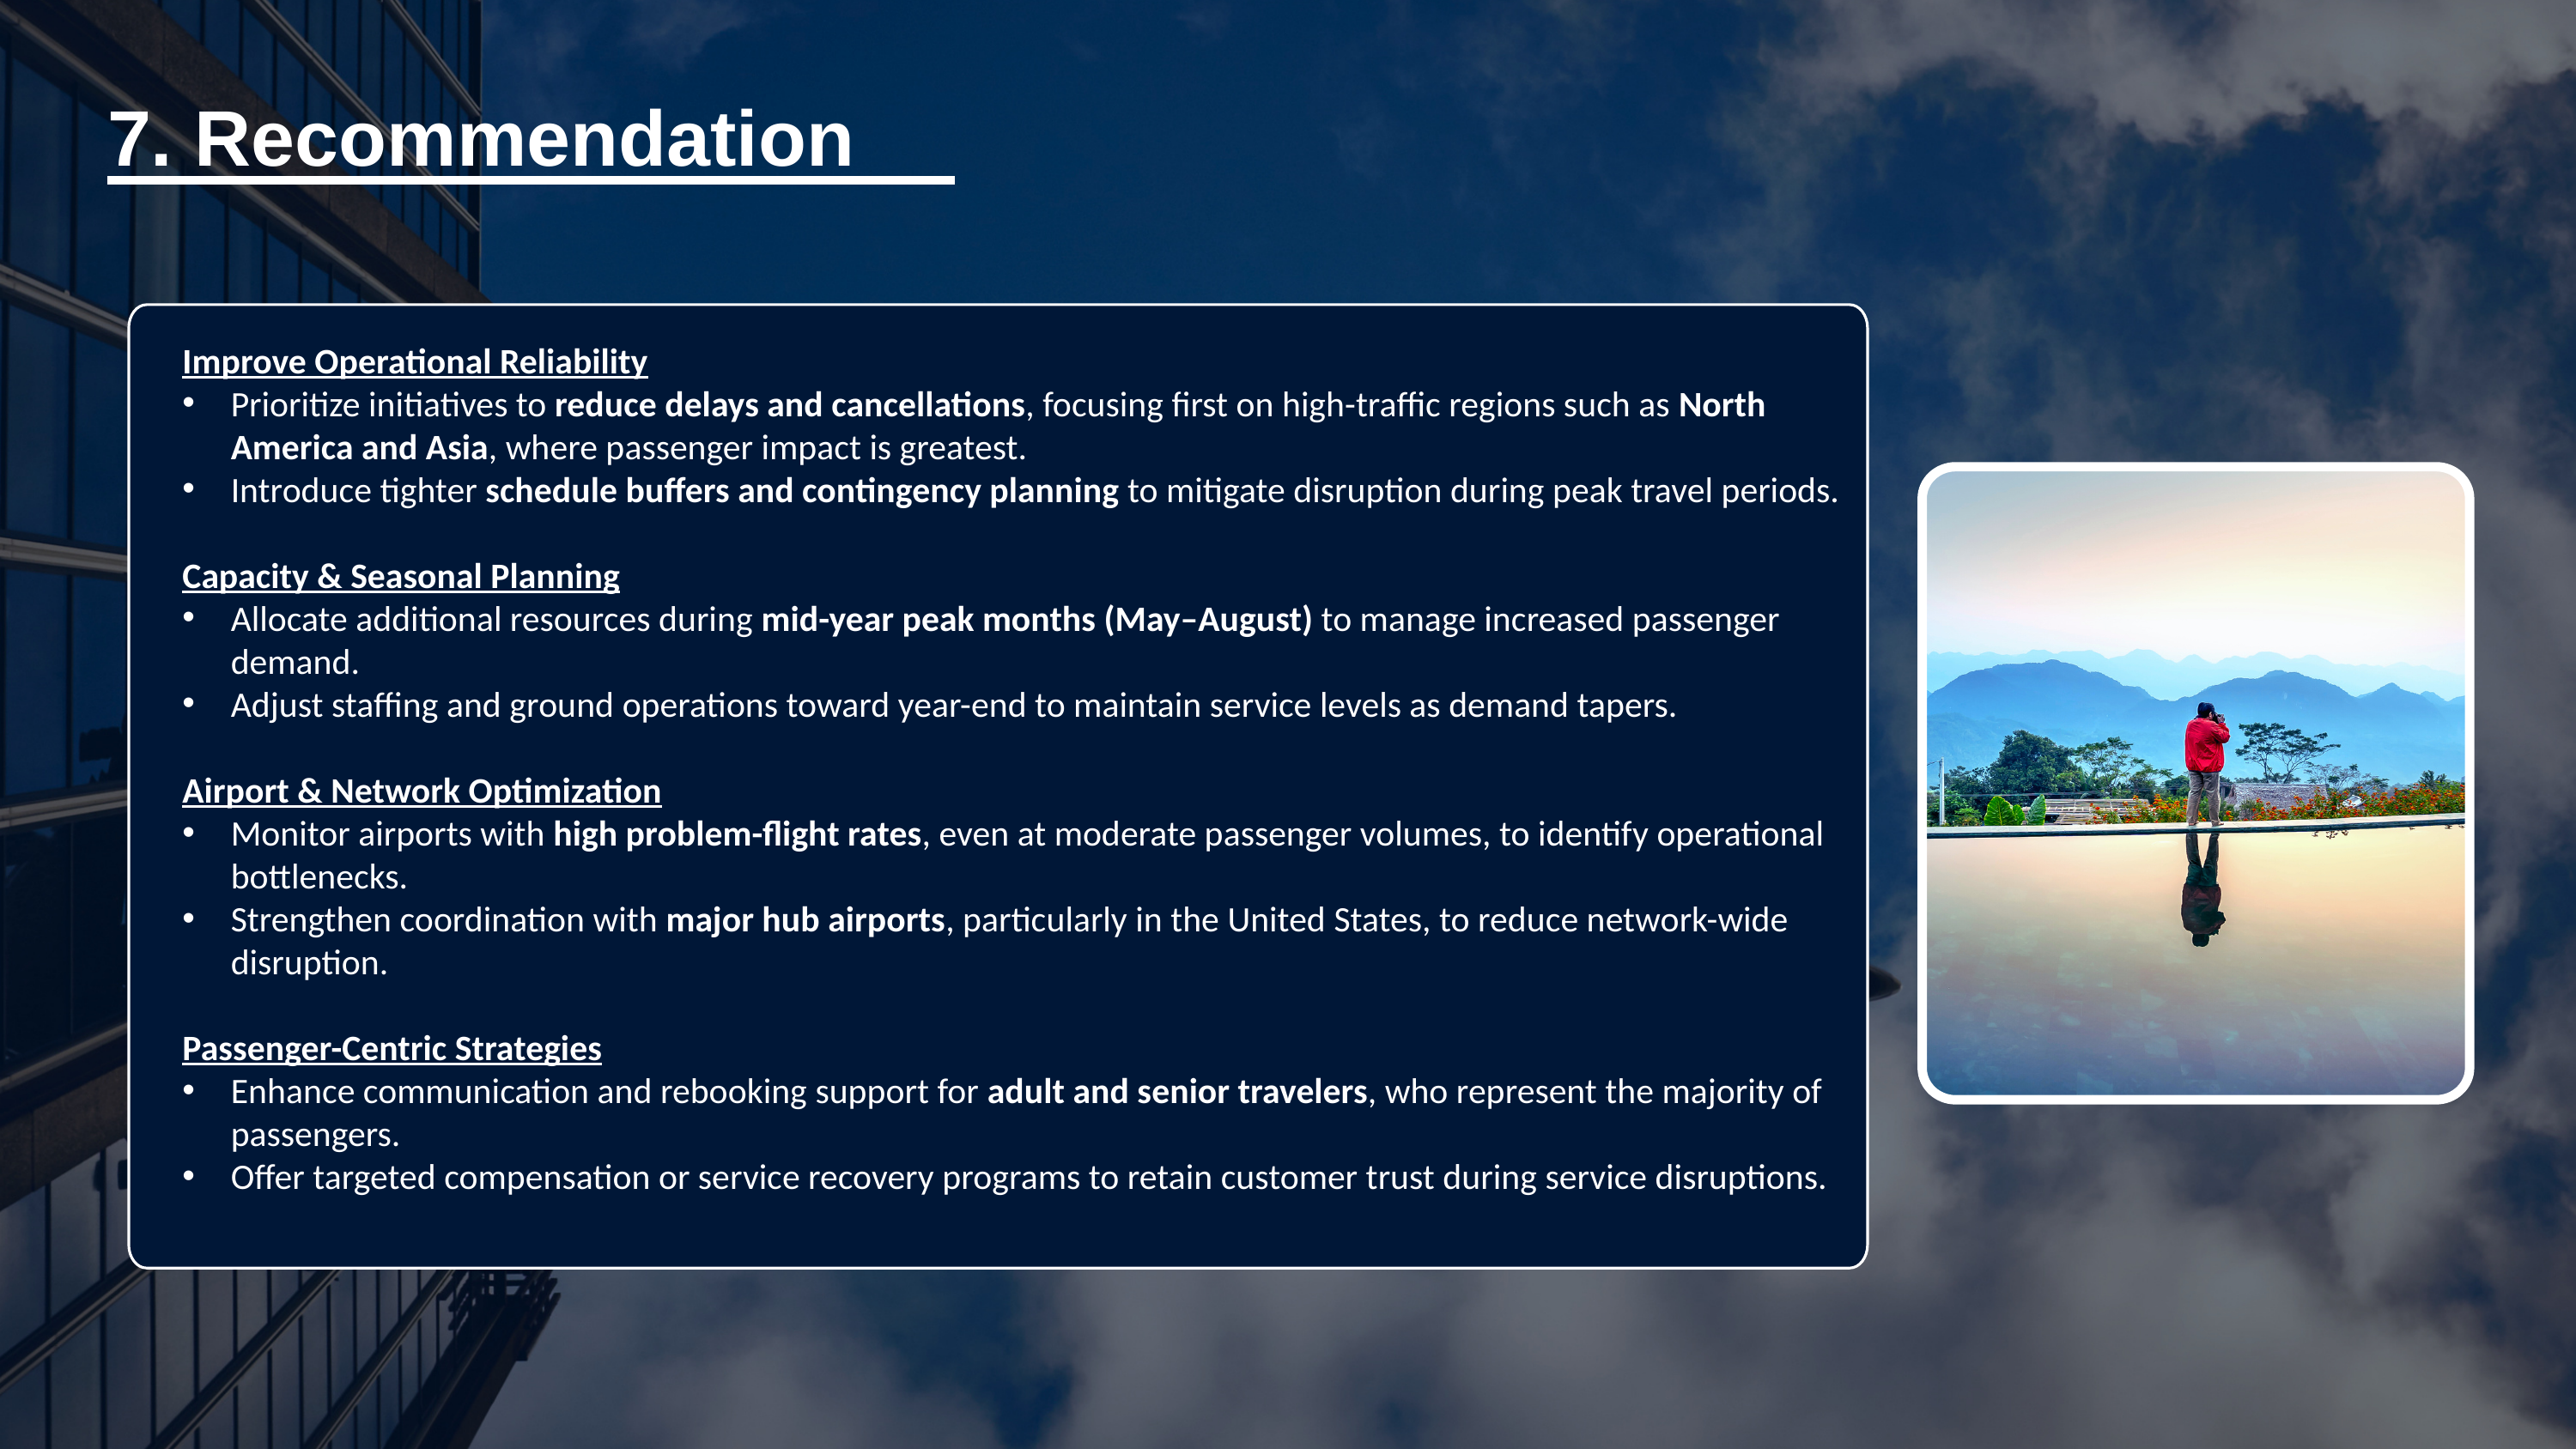

7. Recommendation

Improve Operational Reliability
Prioritize initiatives to reduce delays and cancellations, focusing first on high-traffic regions such as North America and Asia, where passenger impact is greatest.
Introduce tighter schedule buffers and contingency planning to mitigate disruption during peak travel periods.

Capacity & Seasonal Planning
Allocate additional resources during mid-year peak months (May–August) to manage increased passenger demand.
Adjust staffing and ground operations toward year-end to maintain service levels as demand tapers.

Airport & Network Optimization
Monitor airports with high problem-flight rates, even at moderate passenger volumes, to identify operational bottlenecks.
Strengthen coordination with major hub airports, particularly in the United States, to reduce network-wide disruption.

Passenger-Centric Strategies
Enhance communication and rebooking support for adult and senior travelers, who represent the majority of passengers.
Offer targeted compensation or service recovery programs to retain customer trust during service disruptions.